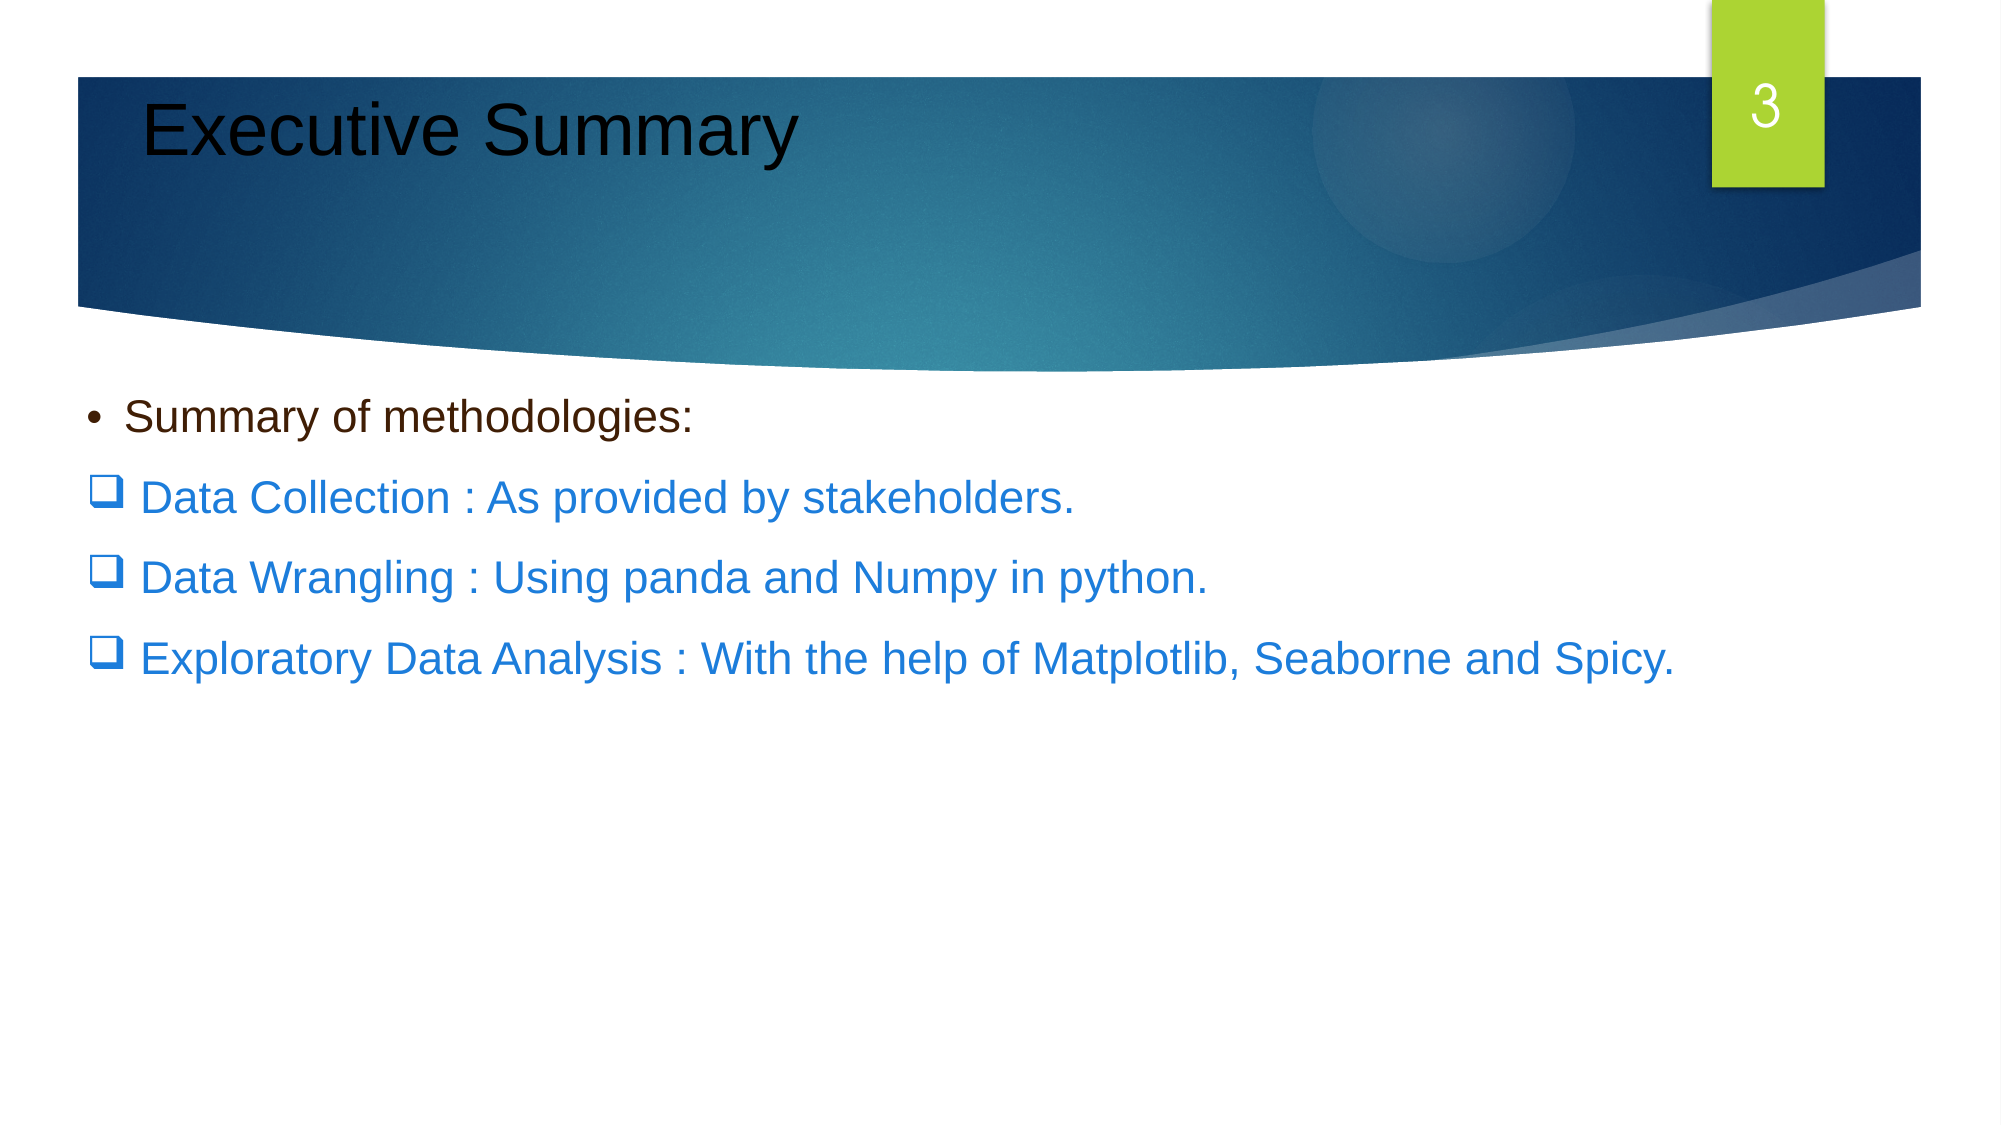

3
Executive Summary
Summary of methodologies:
 Data Collection : As provided by stakeholders.
 Data Wrangling : Using panda and Numpy in python.
 Exploratory Data Analysis : With the help of Matplotlib, Seaborne and Spicy.